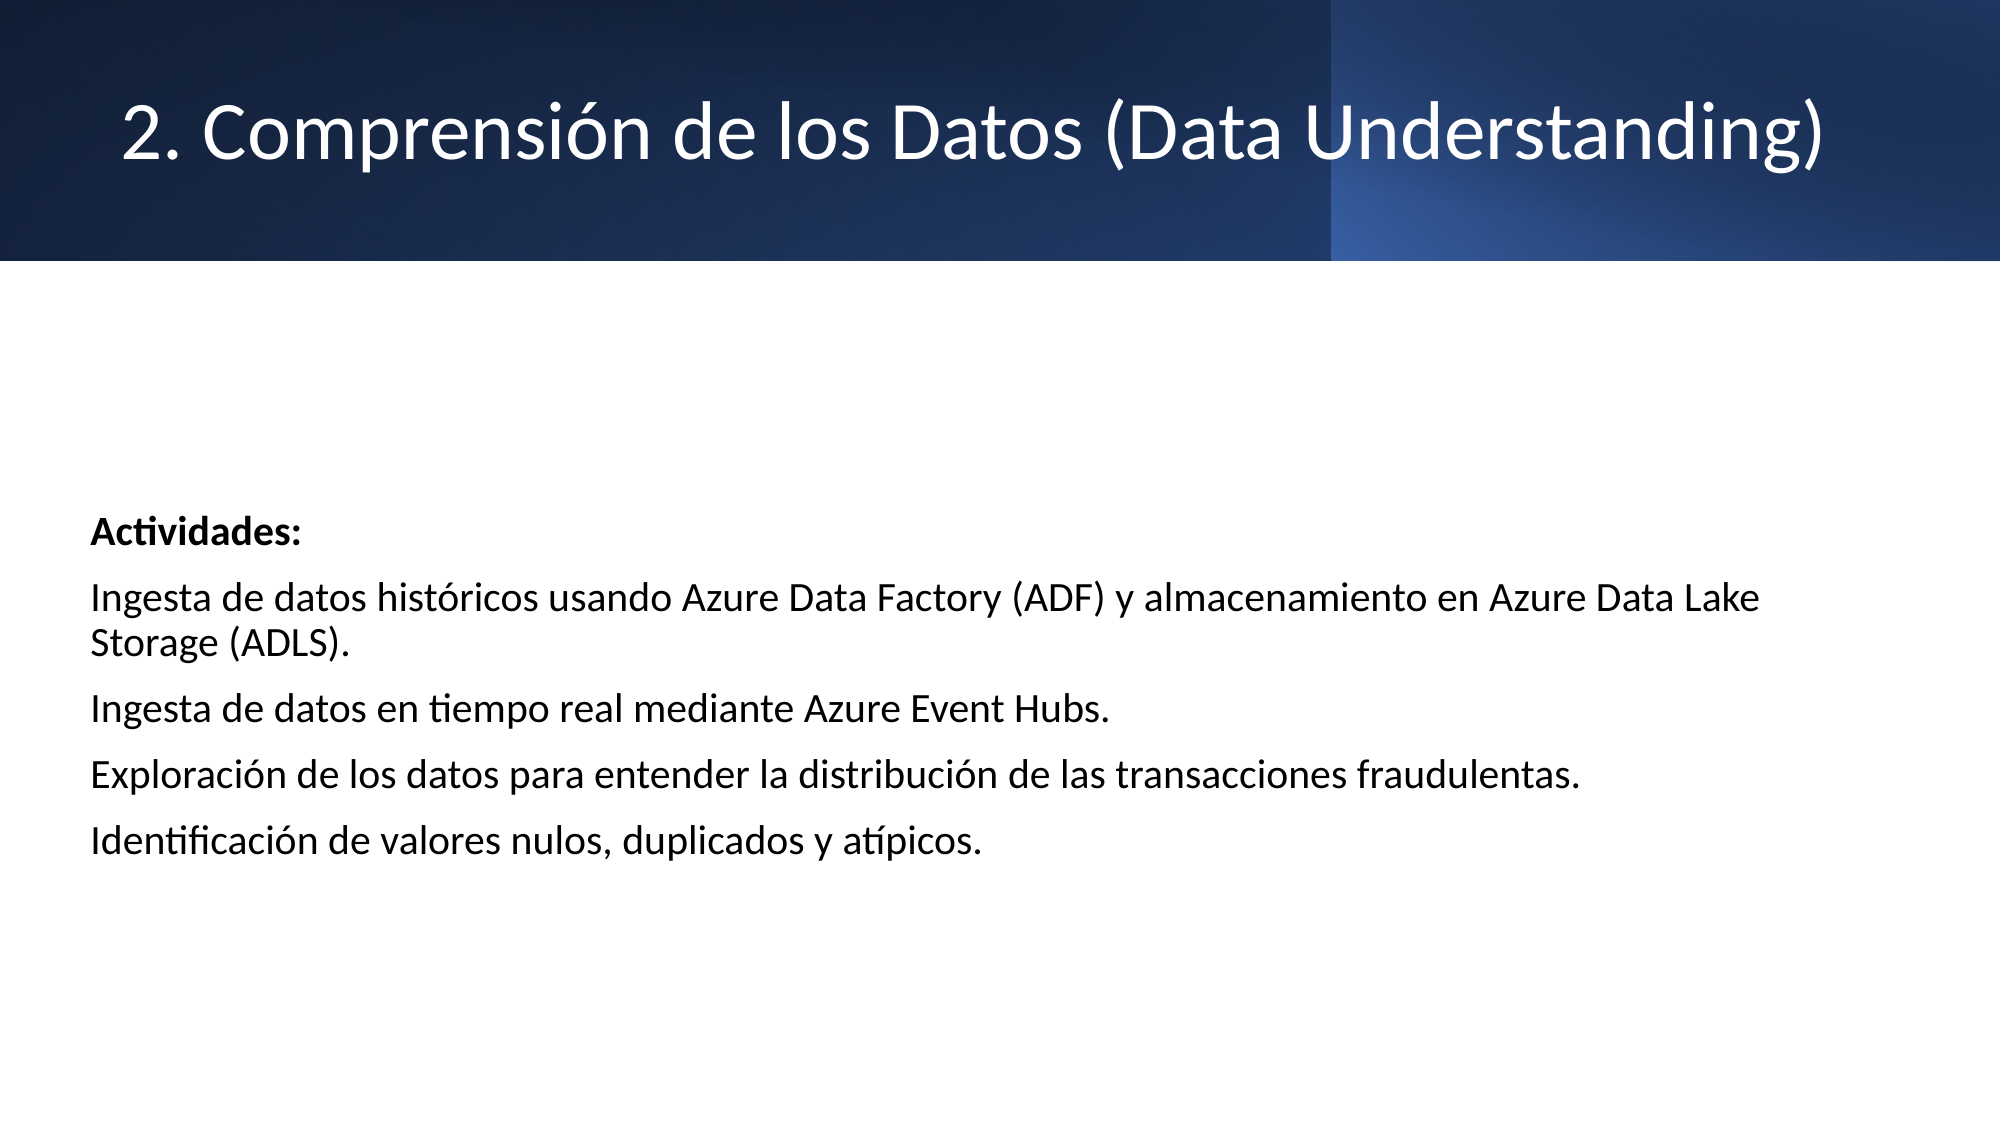

# 2. Comprensión de los Datos (Data Understanding)
Actividades:
Ingesta de datos históricos usando Azure Data Factory (ADF) y almacenamiento en Azure Data Lake Storage (ADLS).
Ingesta de datos en tiempo real mediante Azure Event Hubs.
Exploración de los datos para entender la distribución de las transacciones fraudulentas.
Identificación de valores nulos, duplicados y atípicos.